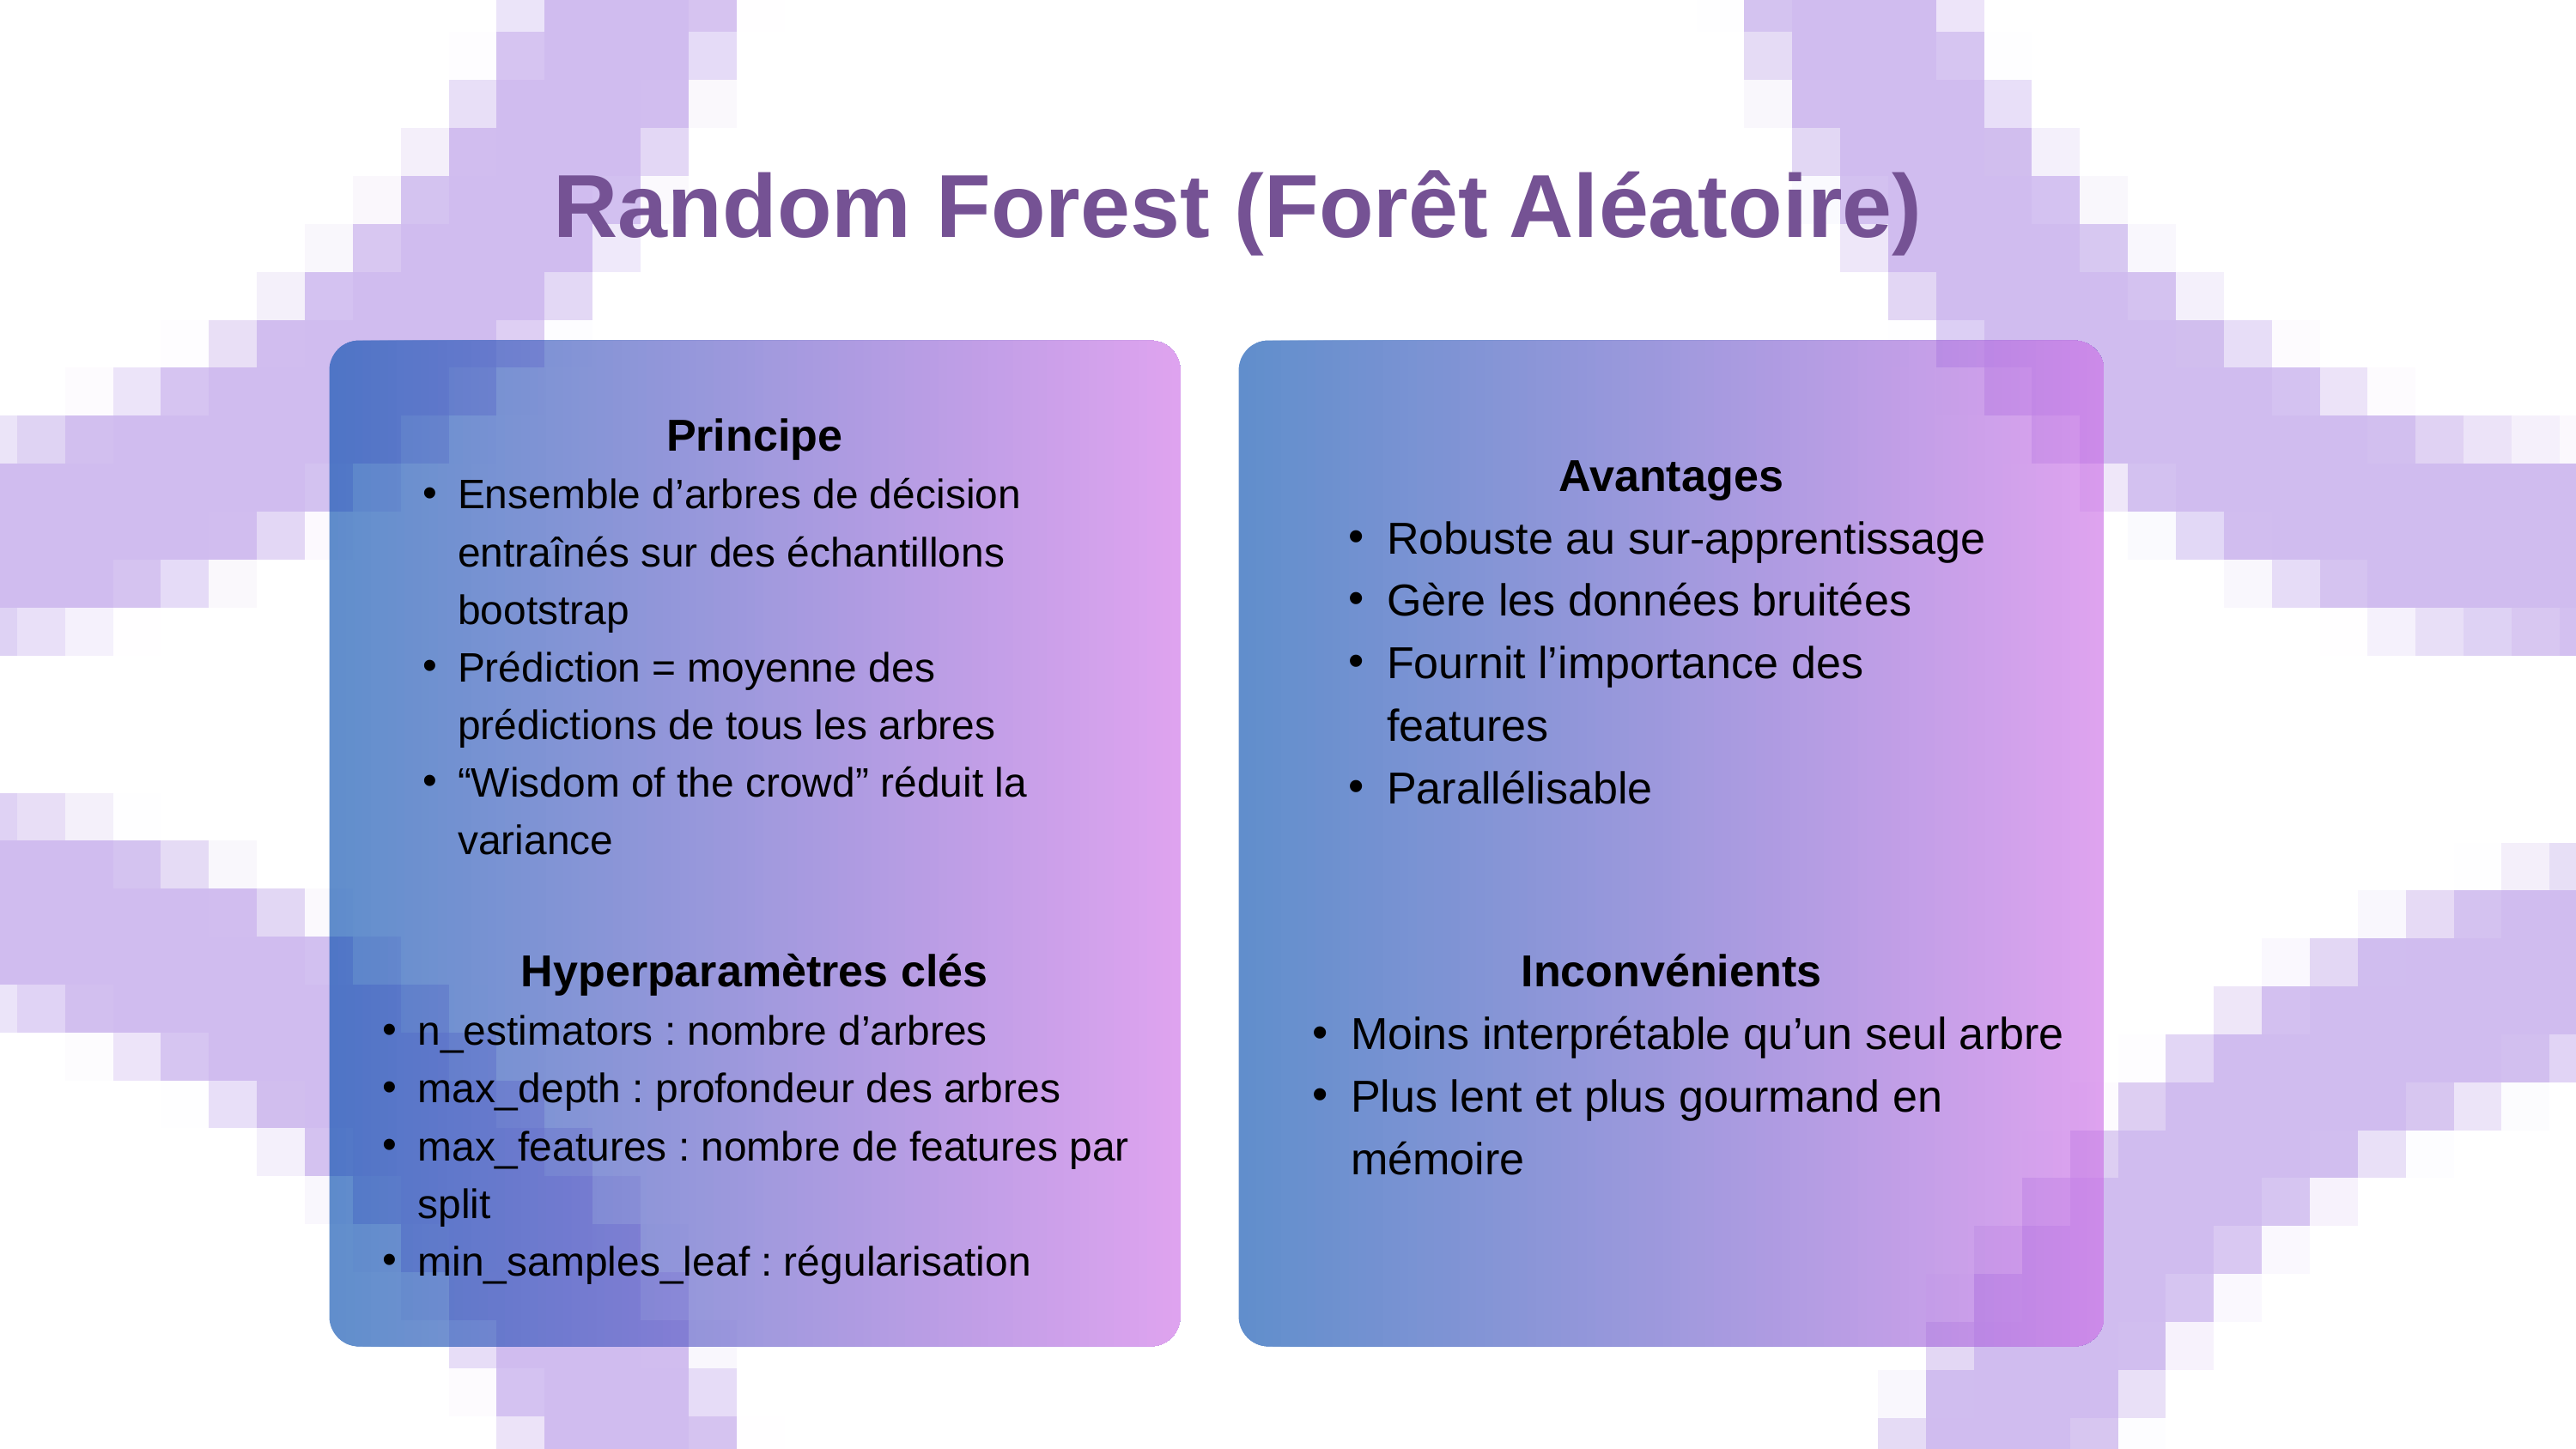

Random Forest (Forêt Aléatoire)

Principe
Ensemble d’arbres de décision entraînés sur des échantillons bootstrap
Prédiction = moyenne des prédictions de tous les arbres
“Wisdom of the crowd” réduit la variance

Avantages
Robuste au sur-apprentissage
Gère les données bruitées
Fournit l’importance des features
Parallélisable

Hyperparamètres clés
n_estimators : nombre d’arbres
max_depth : profondeur des arbres
max_features : nombre de features par split
min_samples_leaf : régularisation
Inconvénients
Moins interprétable qu’un seul arbre
Plus lent et plus gourmand en mémoire